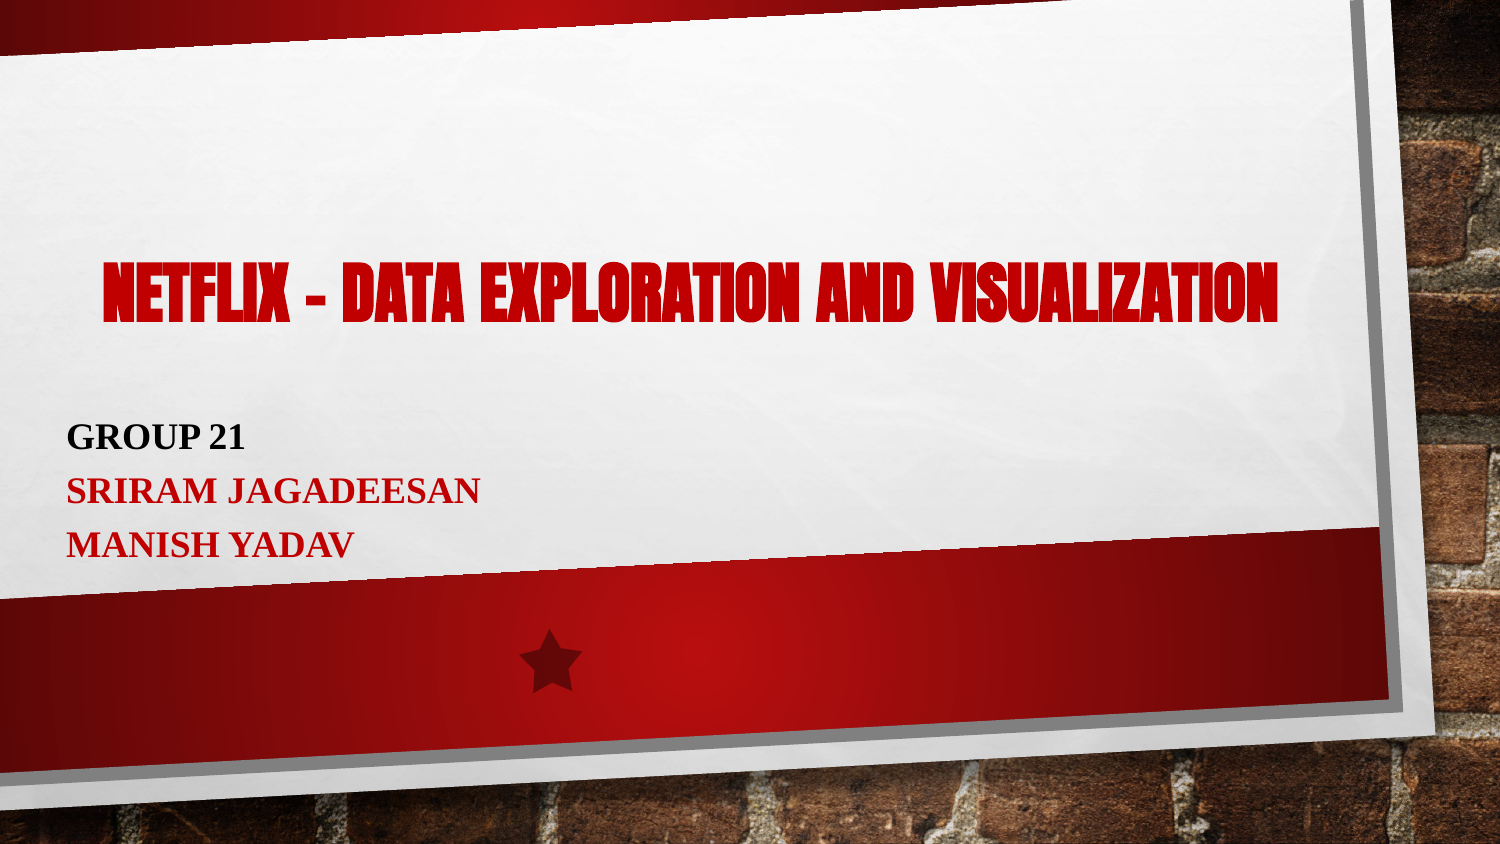

# Netflix - Data Exploration and Visualization
Group 21
Sriram Jagadeesan
Manish Yadav